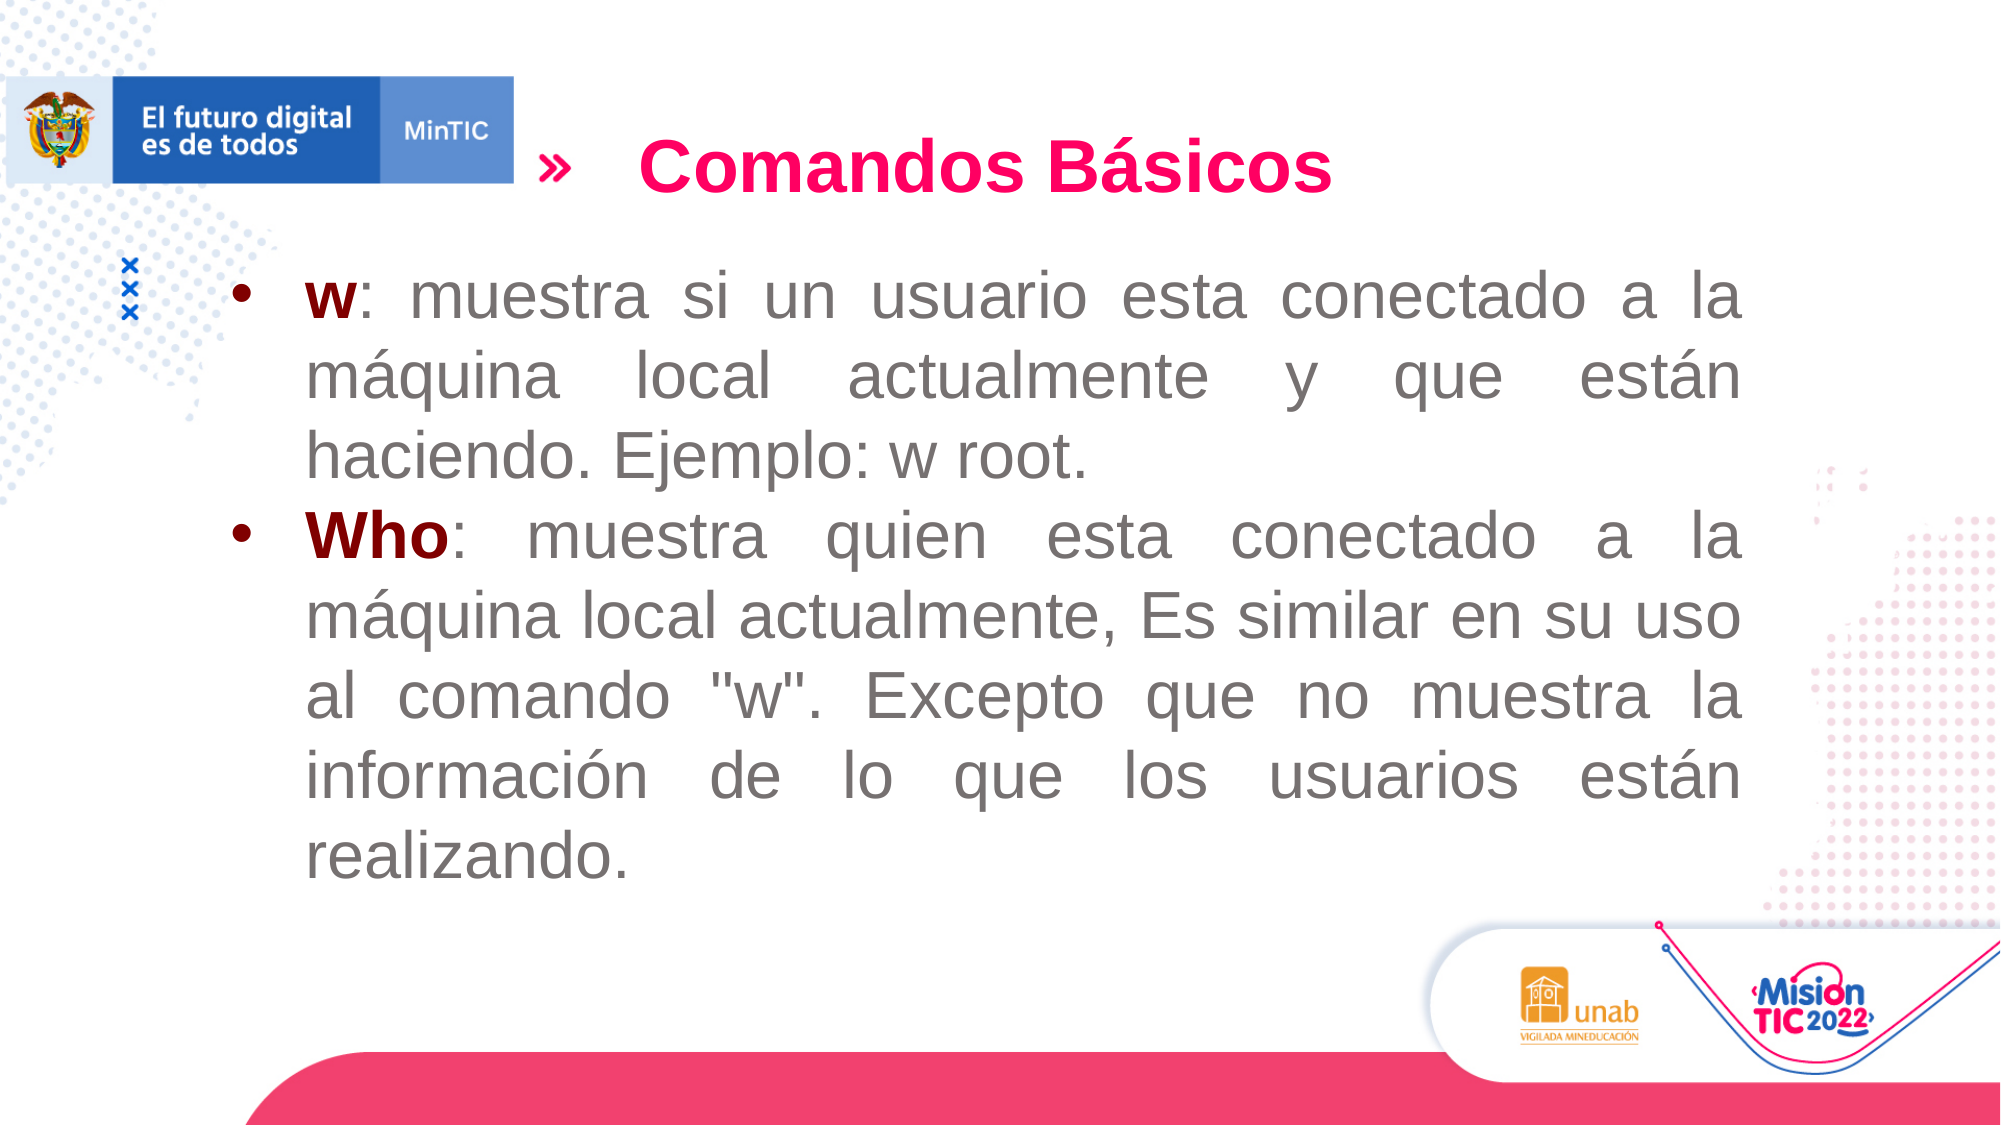

Comandos Básicos
w: muestra si un usuario esta conectado a la máquina local actualmente y que están haciendo. Ejemplo: w root.
Who: muestra quien esta conectado a la máquina local actualmente, Es similar en su uso al comando "w". Excepto que no muestra la información de lo que los usuarios están realizando.